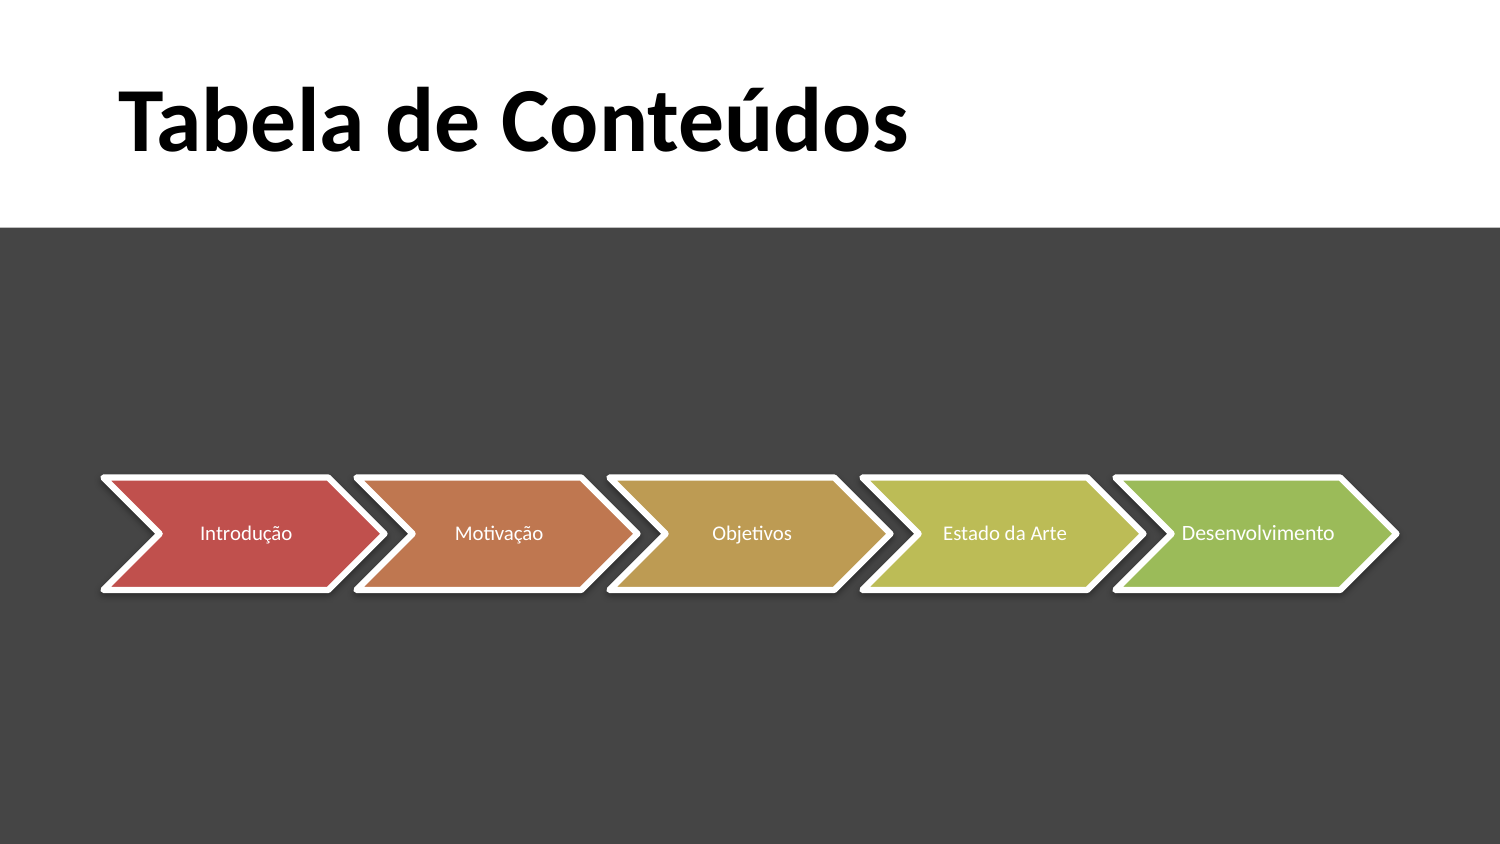

# Tabela de Conteúdos
Introdução
Motivação
Objetivos
Estado da Arte
Desenvolvimento